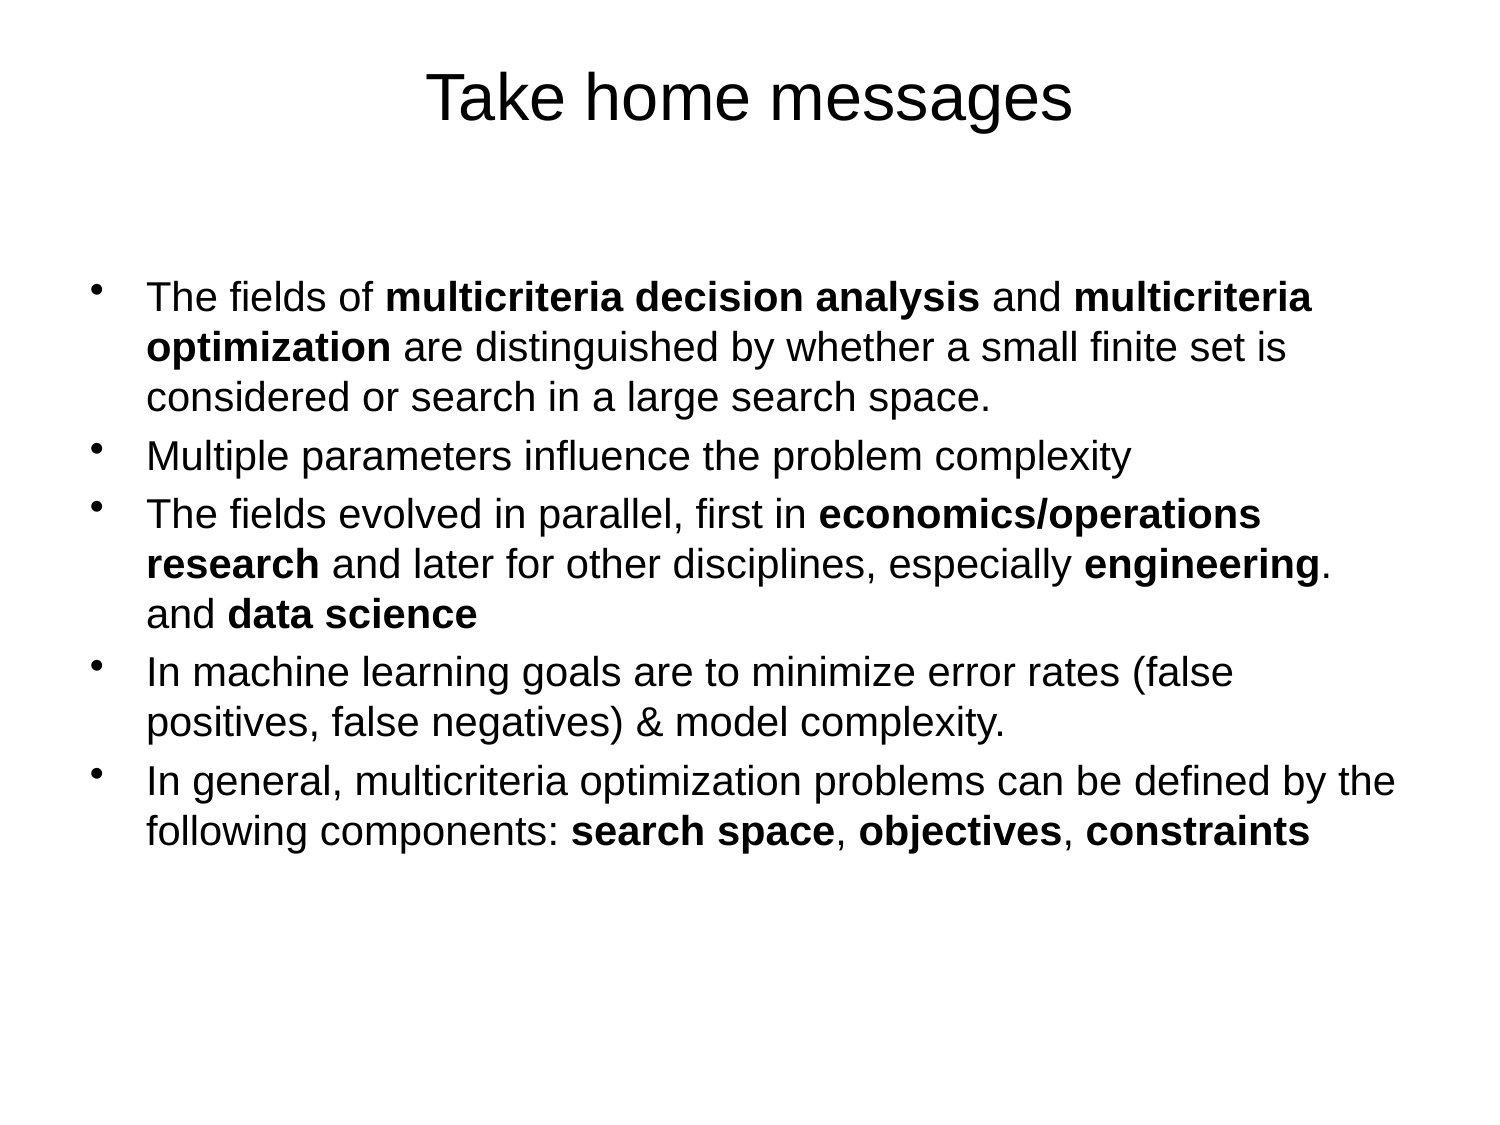

# Take home messages
The fields of multicriteria decision analysis and multicriteria optimization are distinguished by whether a small finite set is considered or search in a large search space.
Multiple parameters influence the problem complexity
The fields evolved in parallel, first in economics/operations research and later for other disciplines, especially engineering. and data science
In machine learning goals are to minimize error rates (false positives, false negatives) & model complexity.
In general, multicriteria optimization problems can be defined by the following components: search space, objectives, constraints